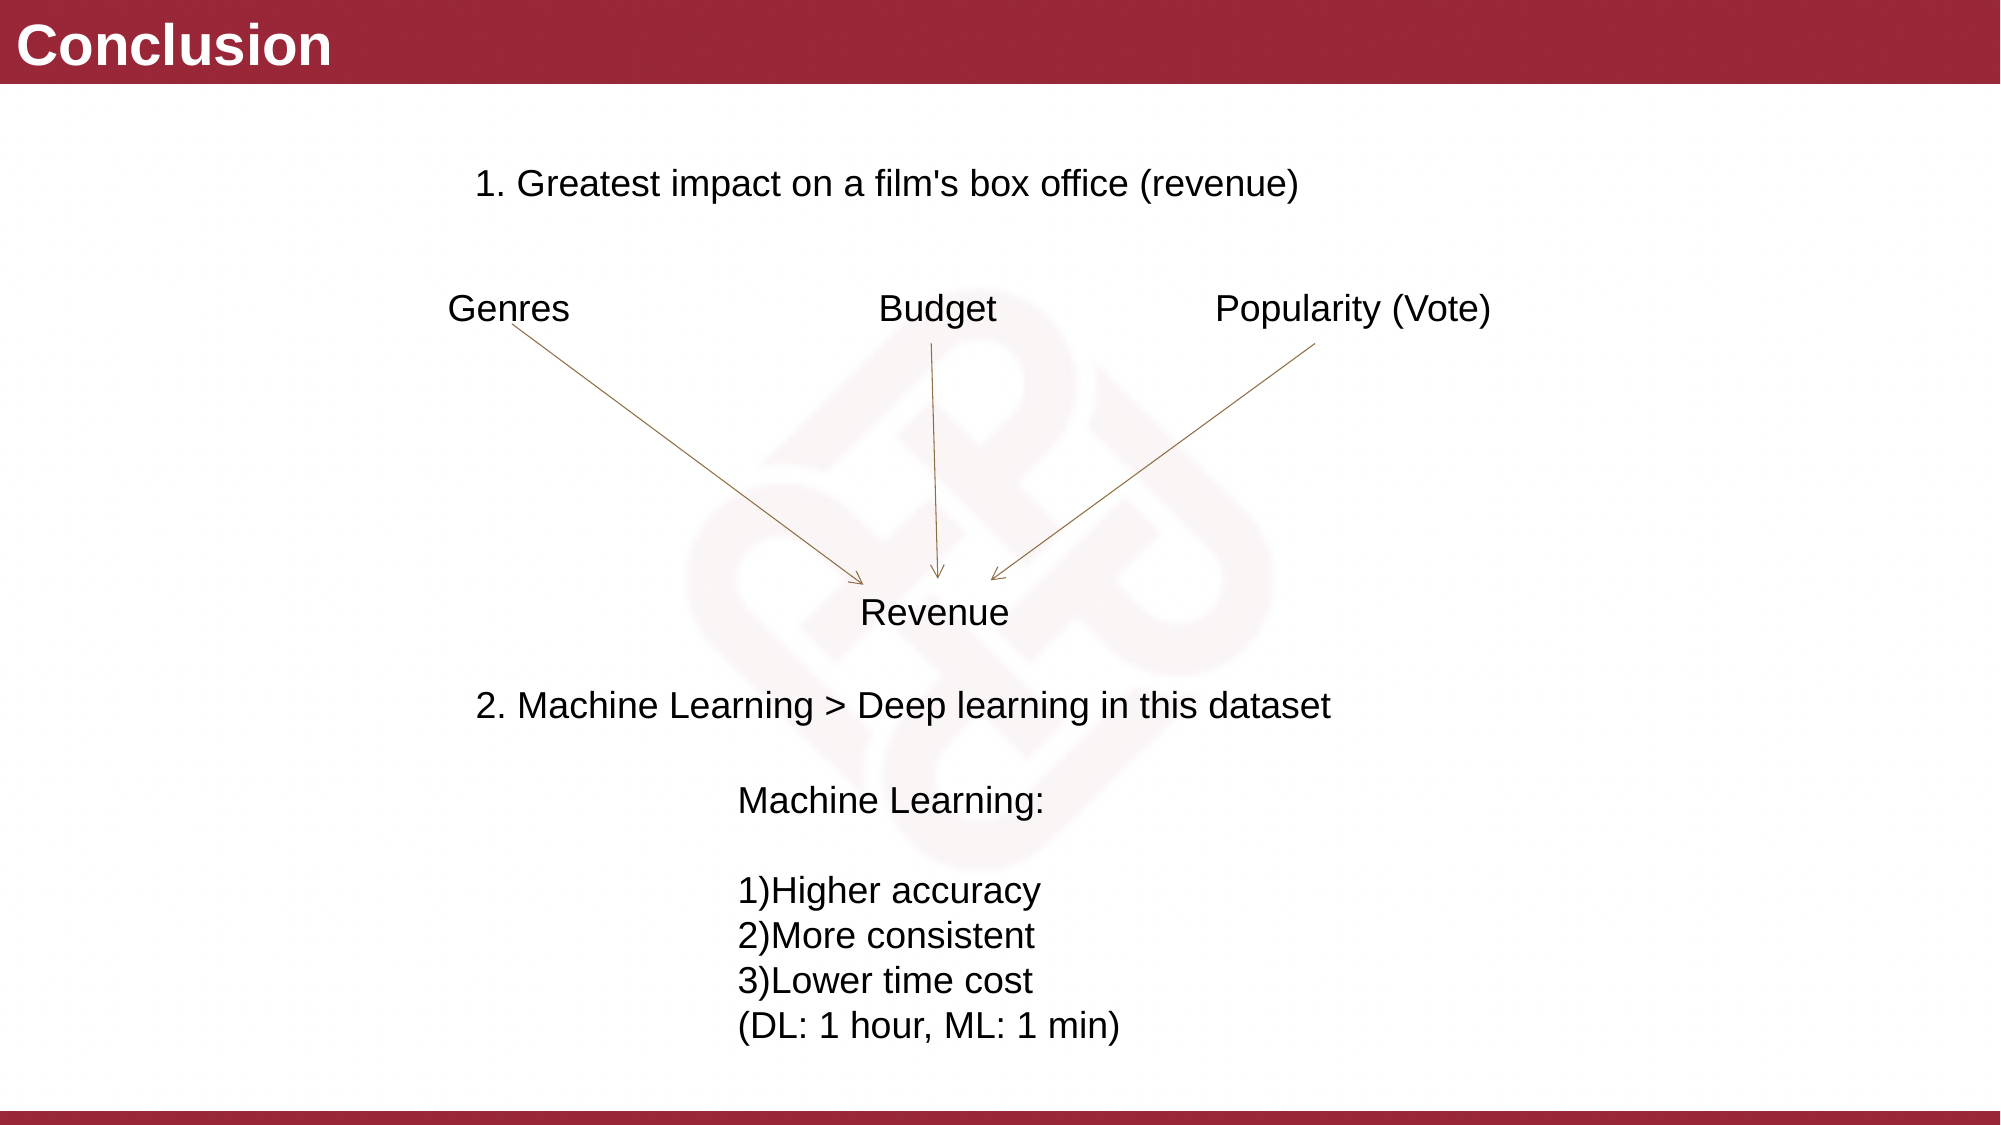

Conclusion
1. Greatest impact on a film's box office (revenue)
Genres
Budget
Popularity (Vote)
Revenue
2. Machine Learning > Deep learning in this dataset
Machine Learning:

1)Higher accuracy
2)More consistent 3)Lower time cost
(DL: 1 hour, ML: 1 min)